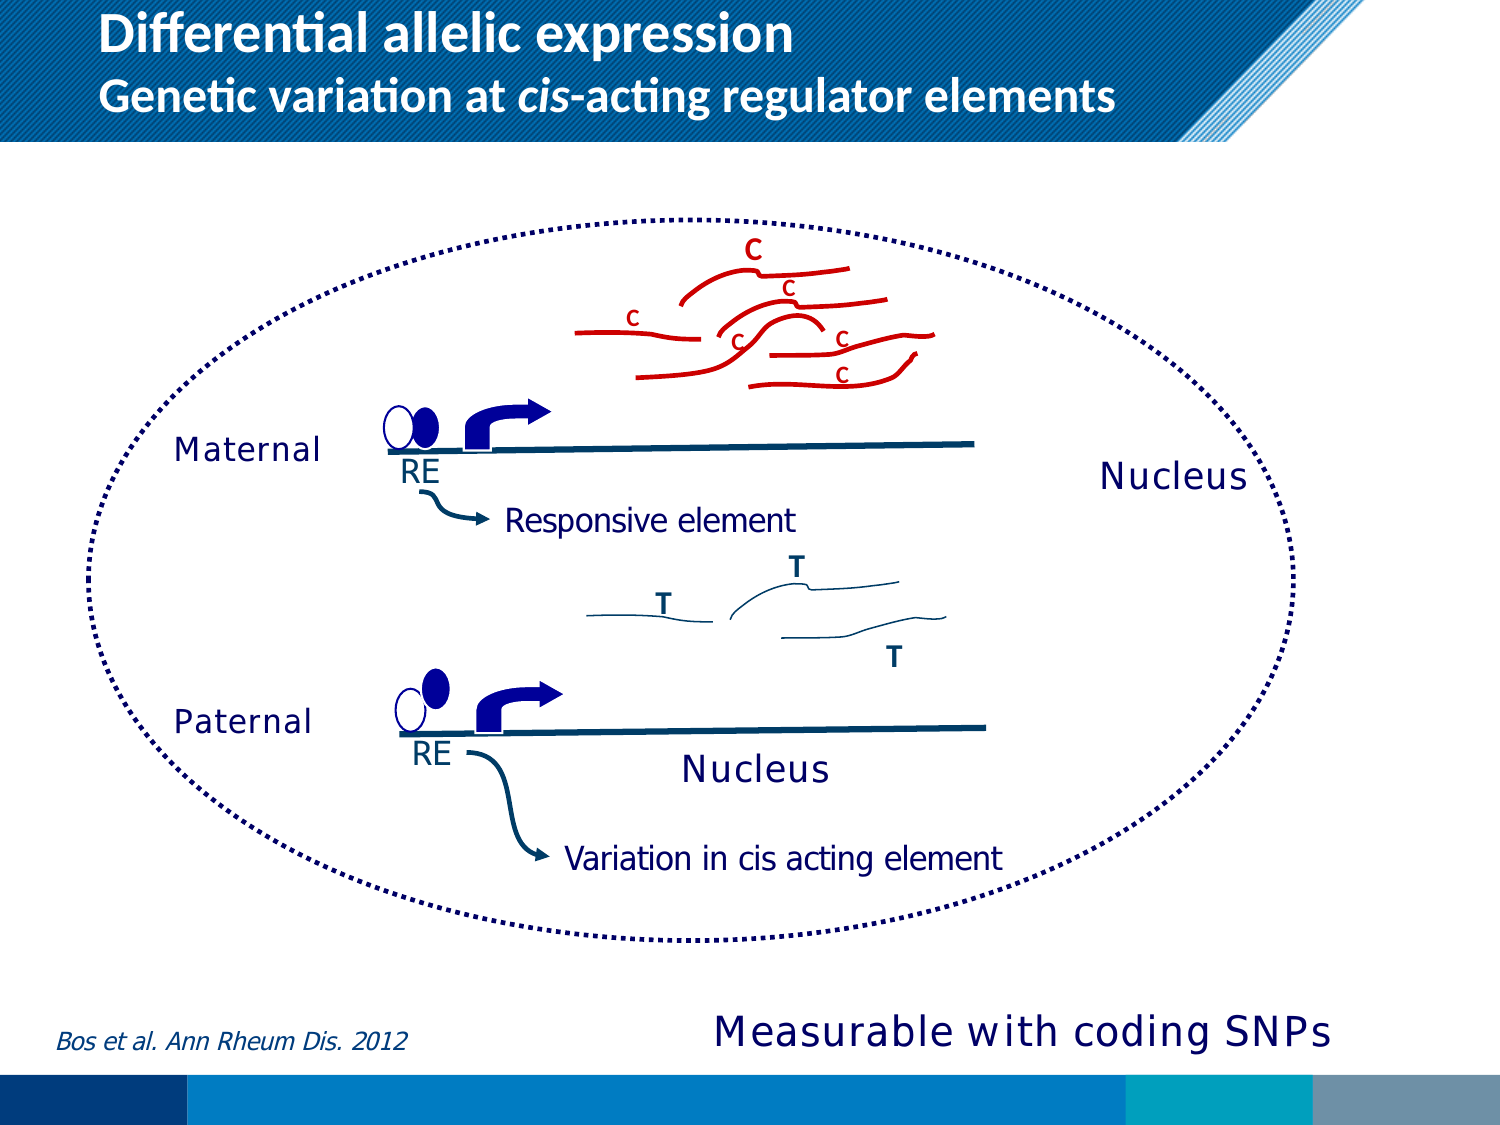

# Differential allelic expression Genetic variation at cis-acting regulator elements

C
C

C

C
C

C

C

Maternal
RE

Nucleus
Responsive element
T
T

T

T

Paternal
RE

Nucleus
Variation in cis acting element
	Measurable with coding SNPs
Bos et al. Ann Rheum Dis. 2012